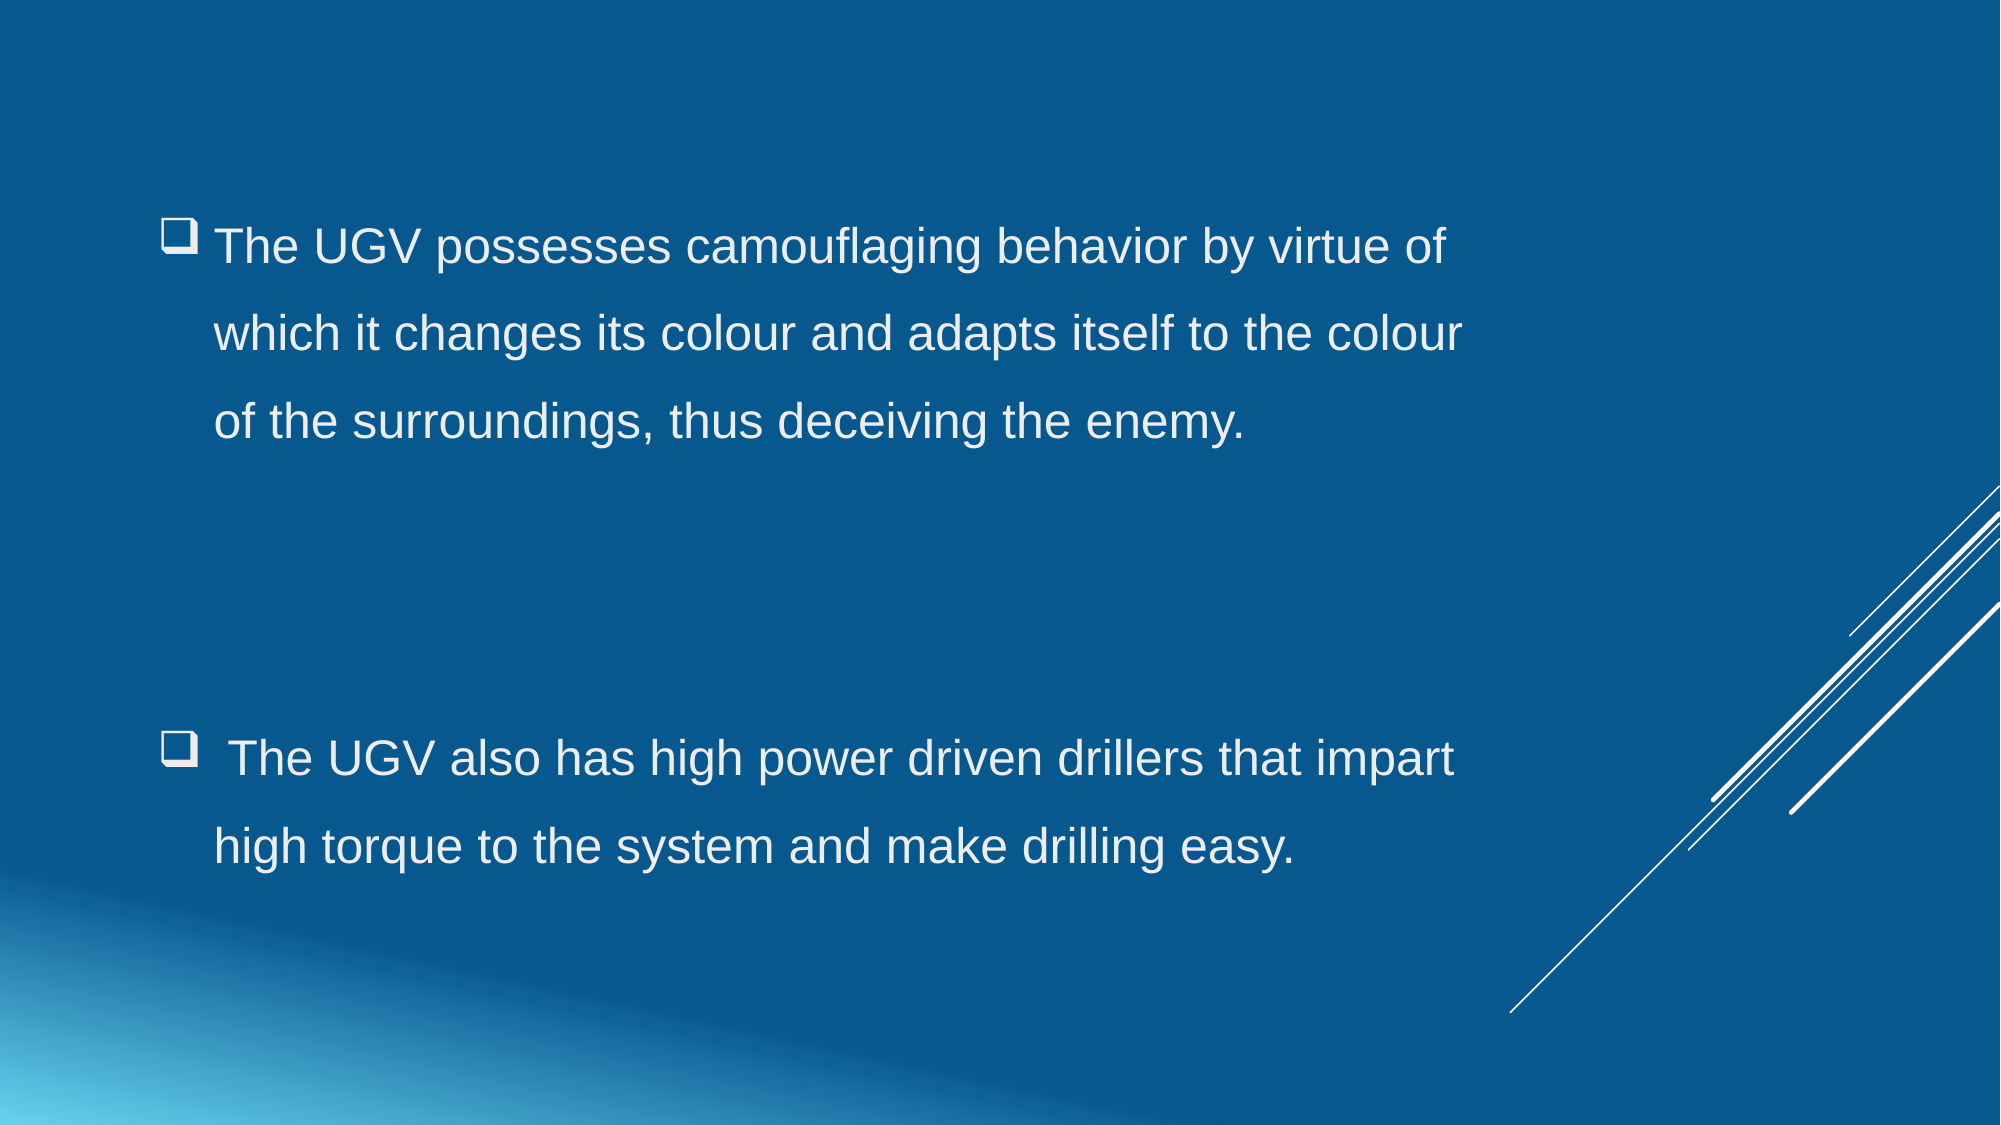

The UGV possesses camouflaging behavior by virtue of which it changes its colour and adapts itself to the colour of the surroundings, thus deceiving the enemy.

 The UGV also has high power driven drillers that impart high torque to the system and make drilling easy.